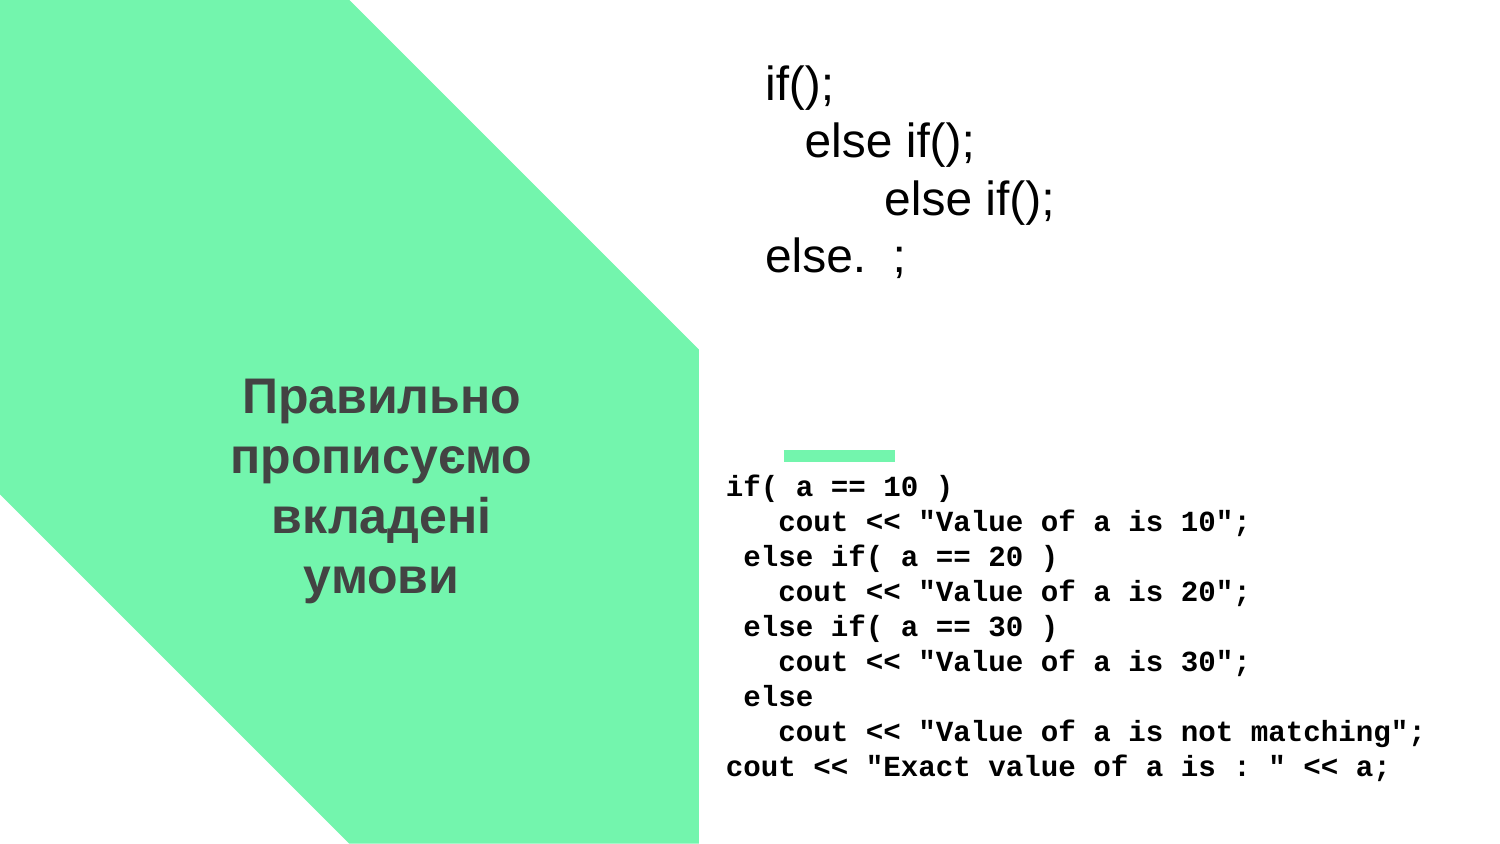

if();
   else if();
         else if();
else.  ;
# Правильно прописуємо
вкладені
умови

   if( a == 10 )
      cout << "Value of a is 10";
    else if( a == 20 )
      cout << "Value of a is 20";
    else if( a == 30 )
      cout << "Value of a is 30";
    else
      cout << "Value of a is not matching";
   cout << "Exact value of a is : " << a;